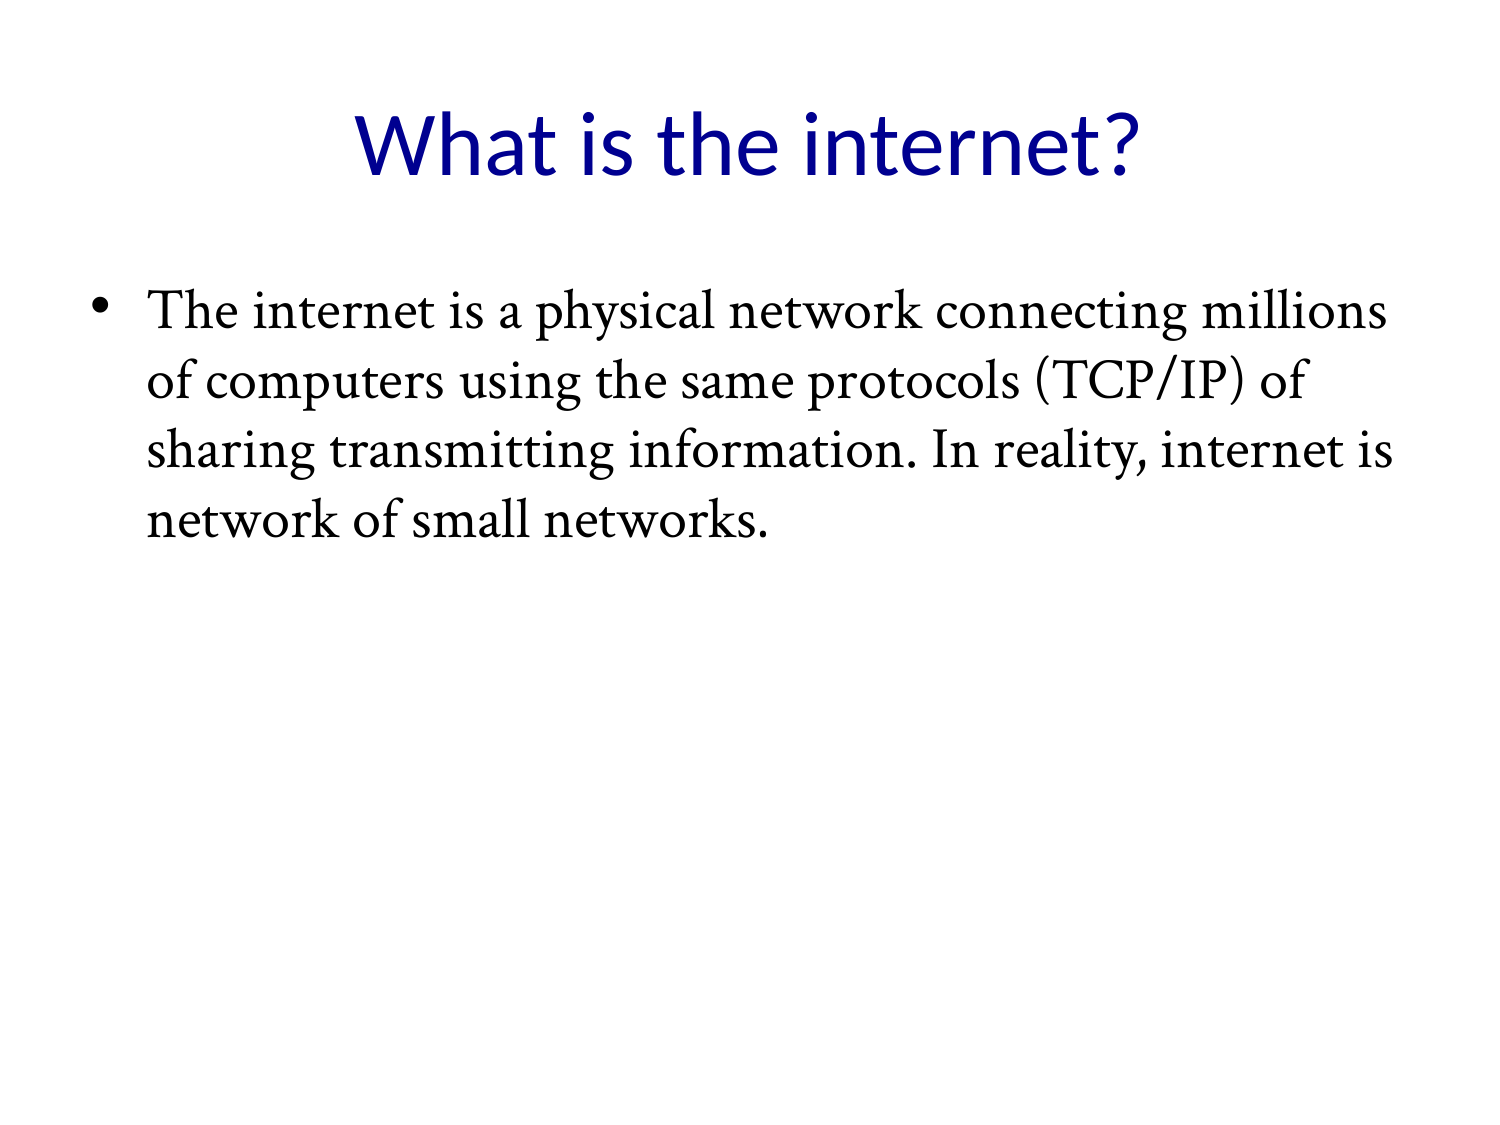

# What is the internet?
The internet is a physical network connecting millions of computers using the same protocols (TCP/IP) of sharing transmitting information. In reality, internet is network of small networks.